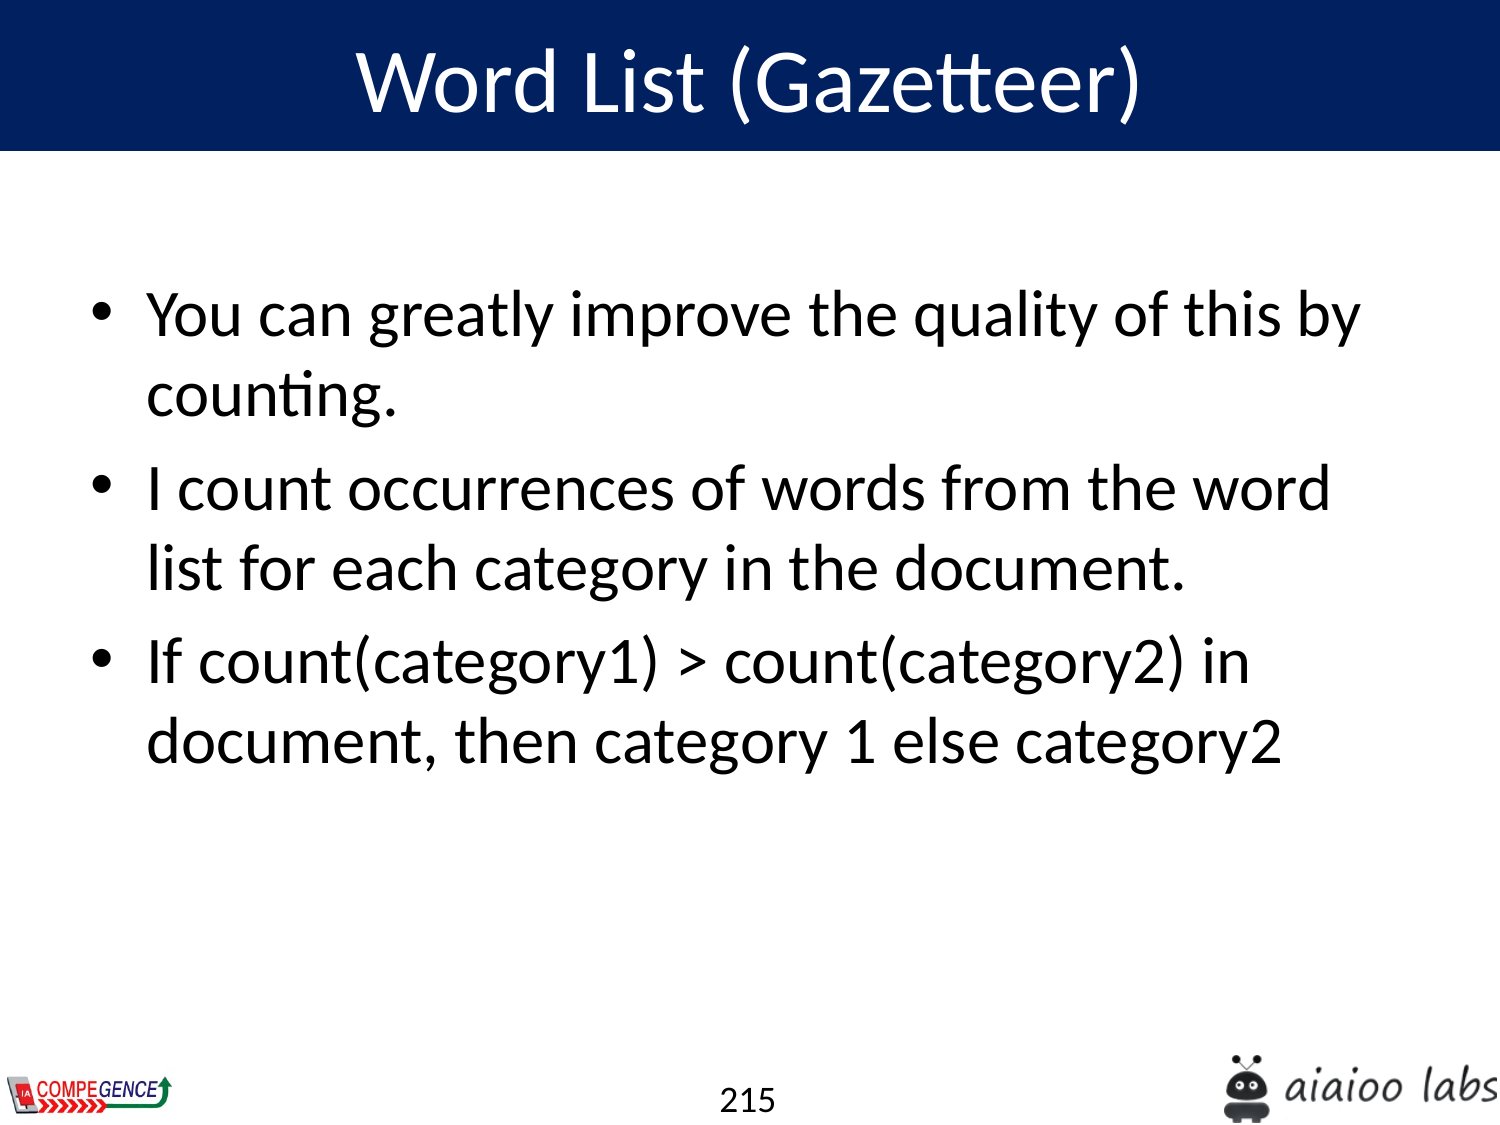

Word List (Gazetteer)
You can greatly improve the quality of this by counting.
I count occurrences of words from the word list for each category in the document.
If count(category1) > count(category2) in document, then category 1 else category2